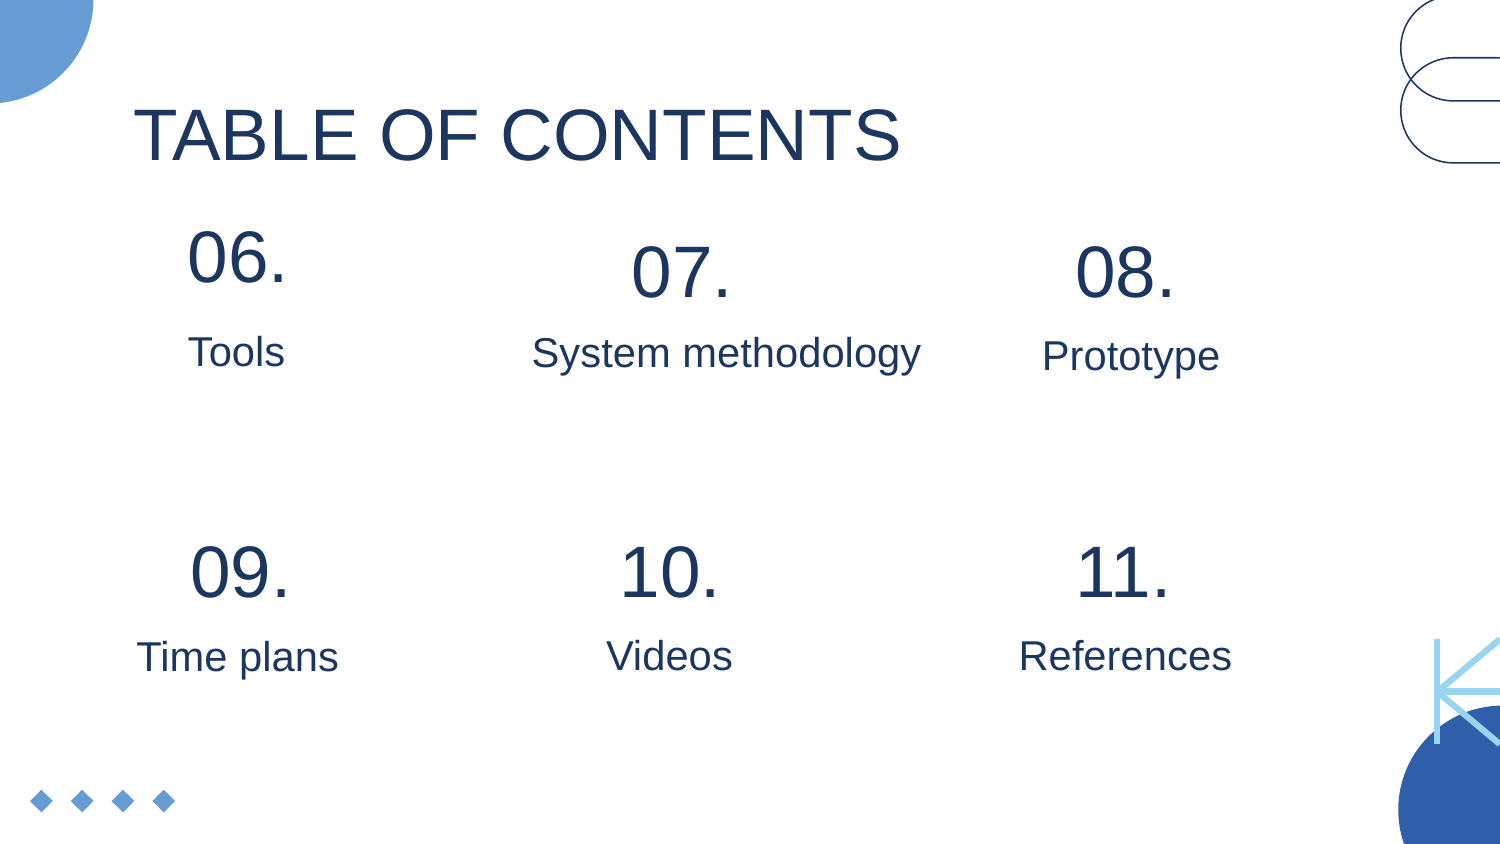

# TABLE OF CONTENTS
06.
07.
08.
Tools
System methodology
Prototype
09.
10.
11.
Videos
References
Time plans